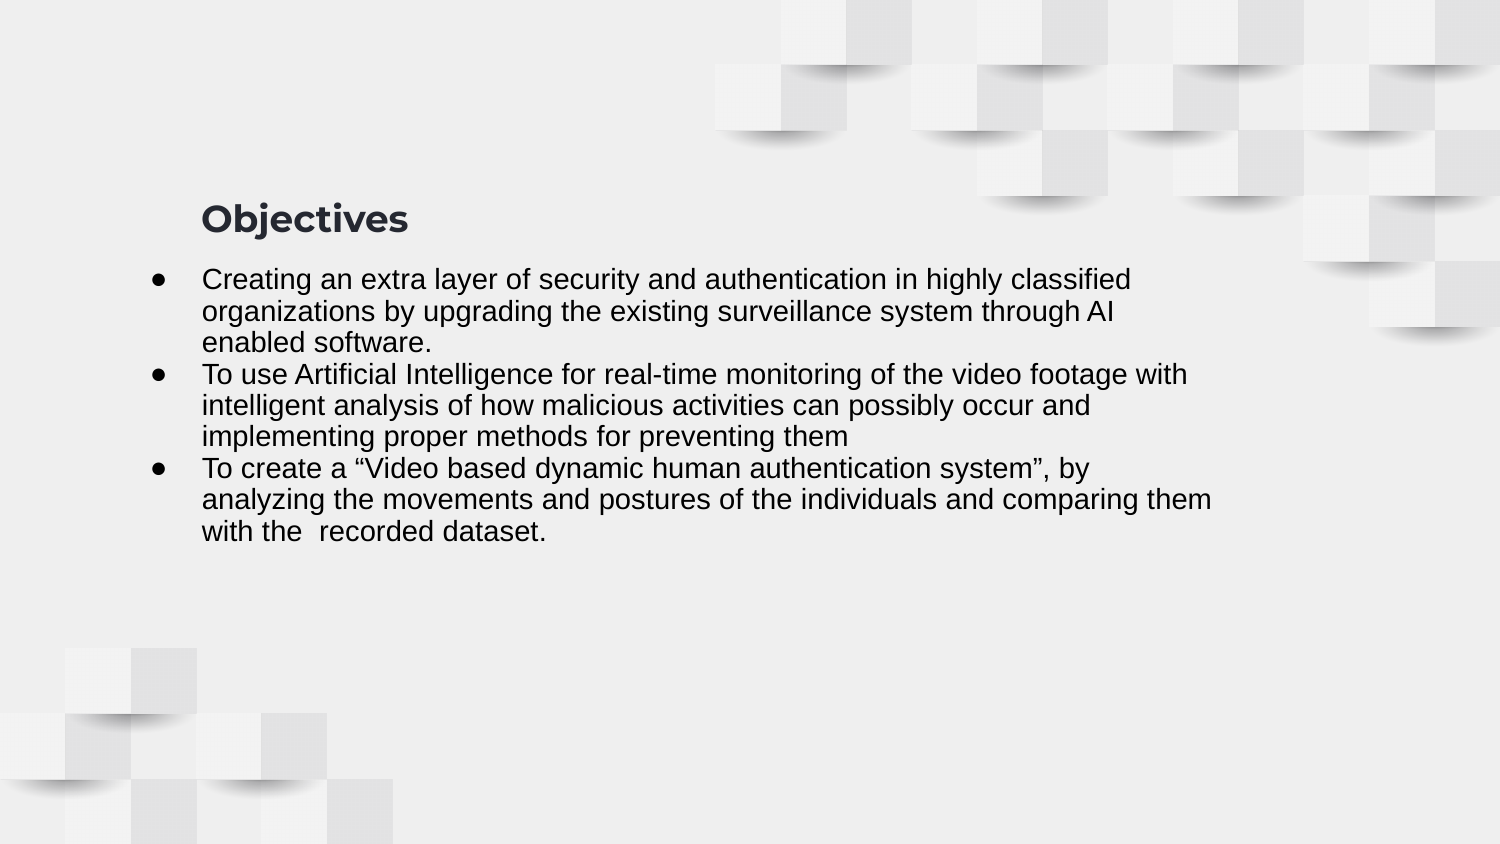

# Objectives
Creating an extra layer of security and authentication in highly classified organizations by upgrading the existing surveillance system through AI enabled software.
To use Artificial Intelligence for real-time monitoring of the video footage with intelligent analysis of how malicious activities can possibly occur and implementing proper methods for preventing them
To create a “Video based dynamic human authentication system”, by analyzing the movements and postures of the individuals and comparing them with the  recorded dataset.